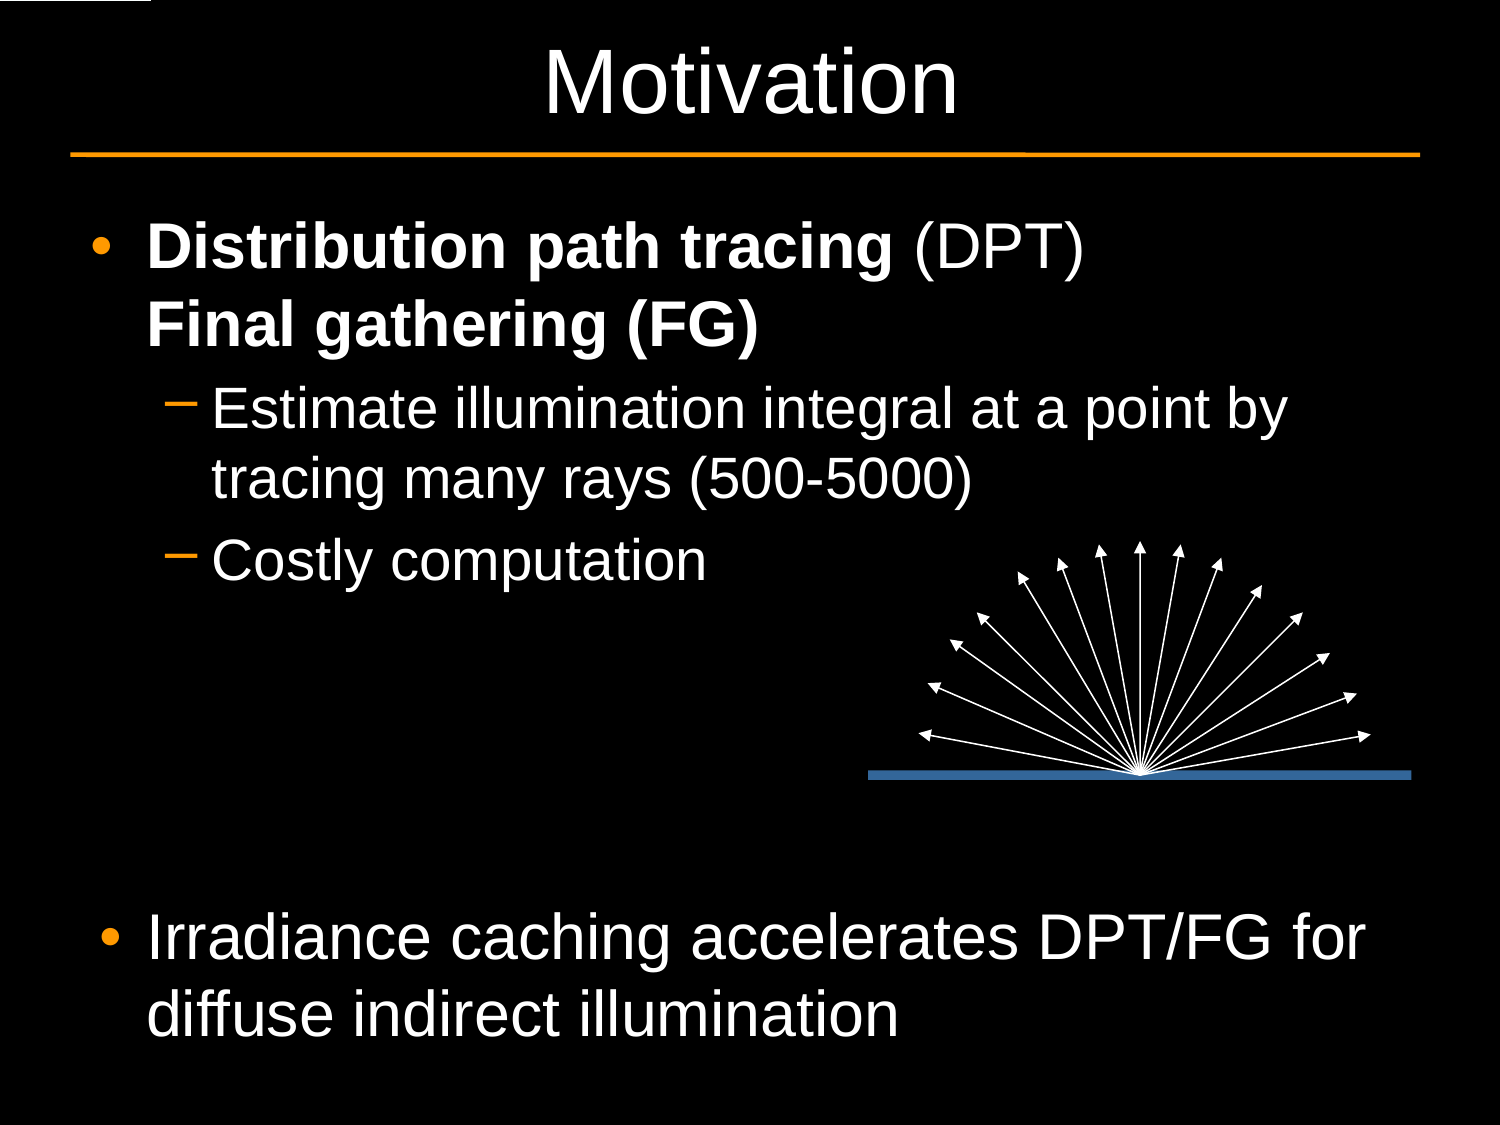

# Motivation
Distribution path tracing (DPT)
Final gathering (FG)
Estimate illumination integral at a point by tracing many rays (500-5000)
Costly computation

Irradiance caching accelerates DPT/FG for diffuse indirect illumination